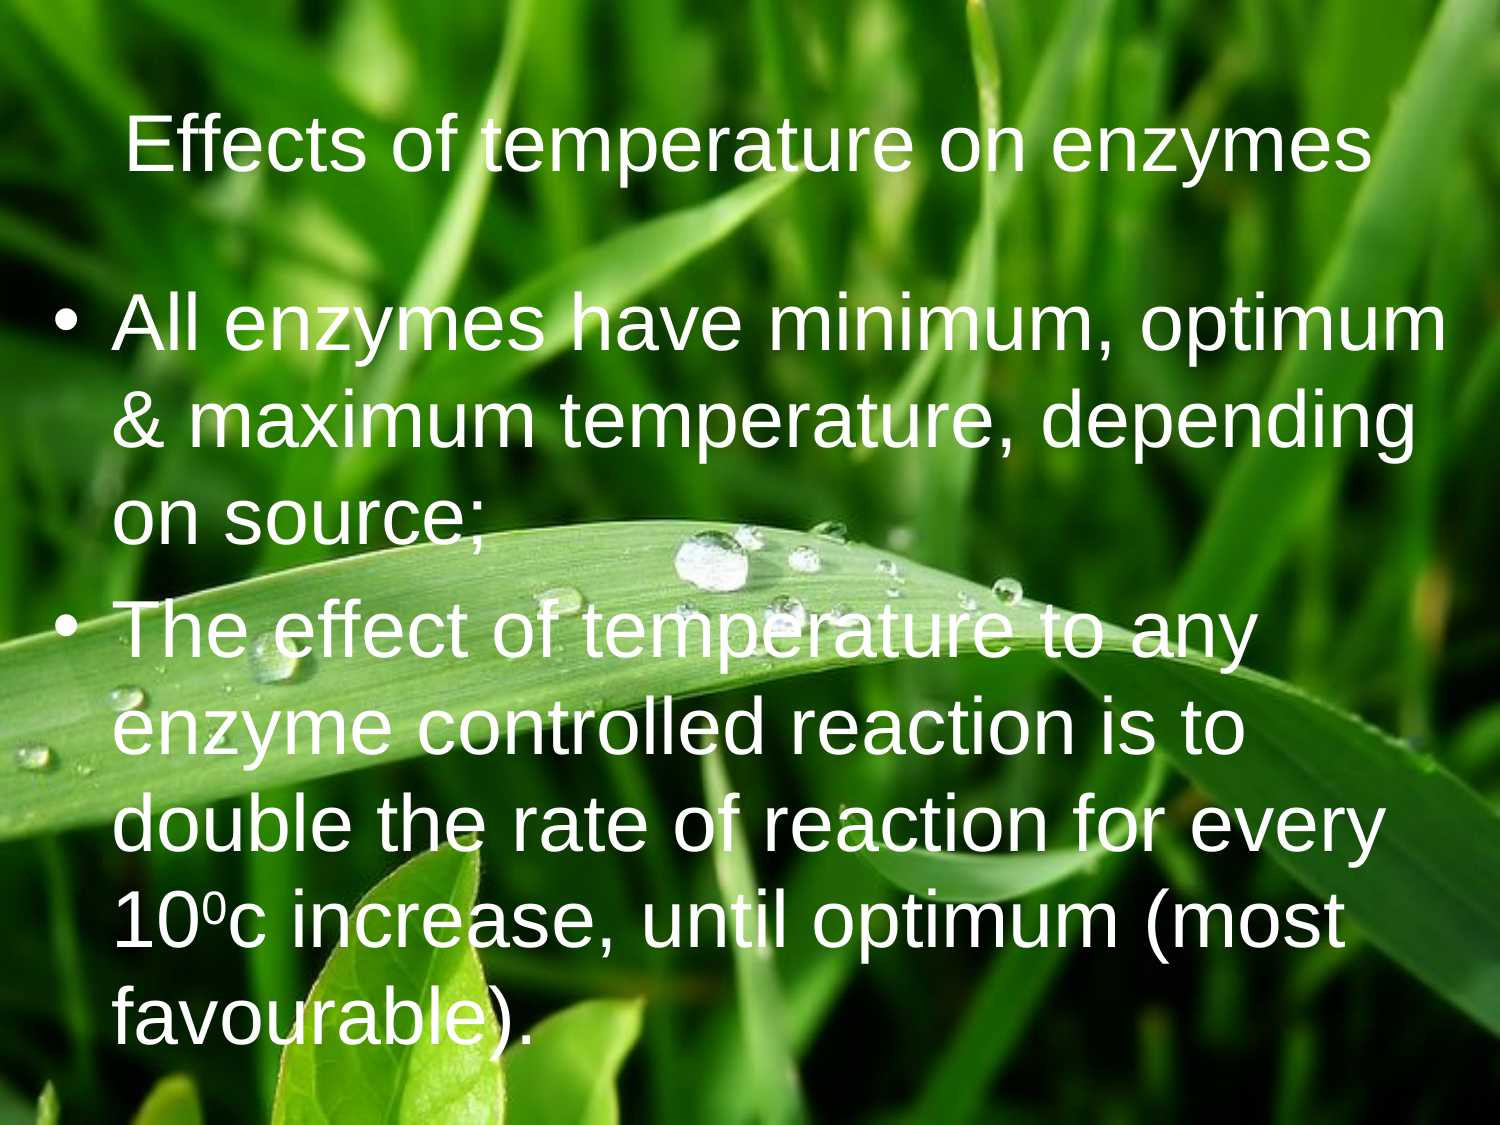

# Effects of temperature on enzymes
All enzymes have minimum, optimum & maximum temperature, depending on source;
The effect of temperature to any enzyme controlled reaction is to double the rate of reaction for every 100c increase, until optimum (most favourable).